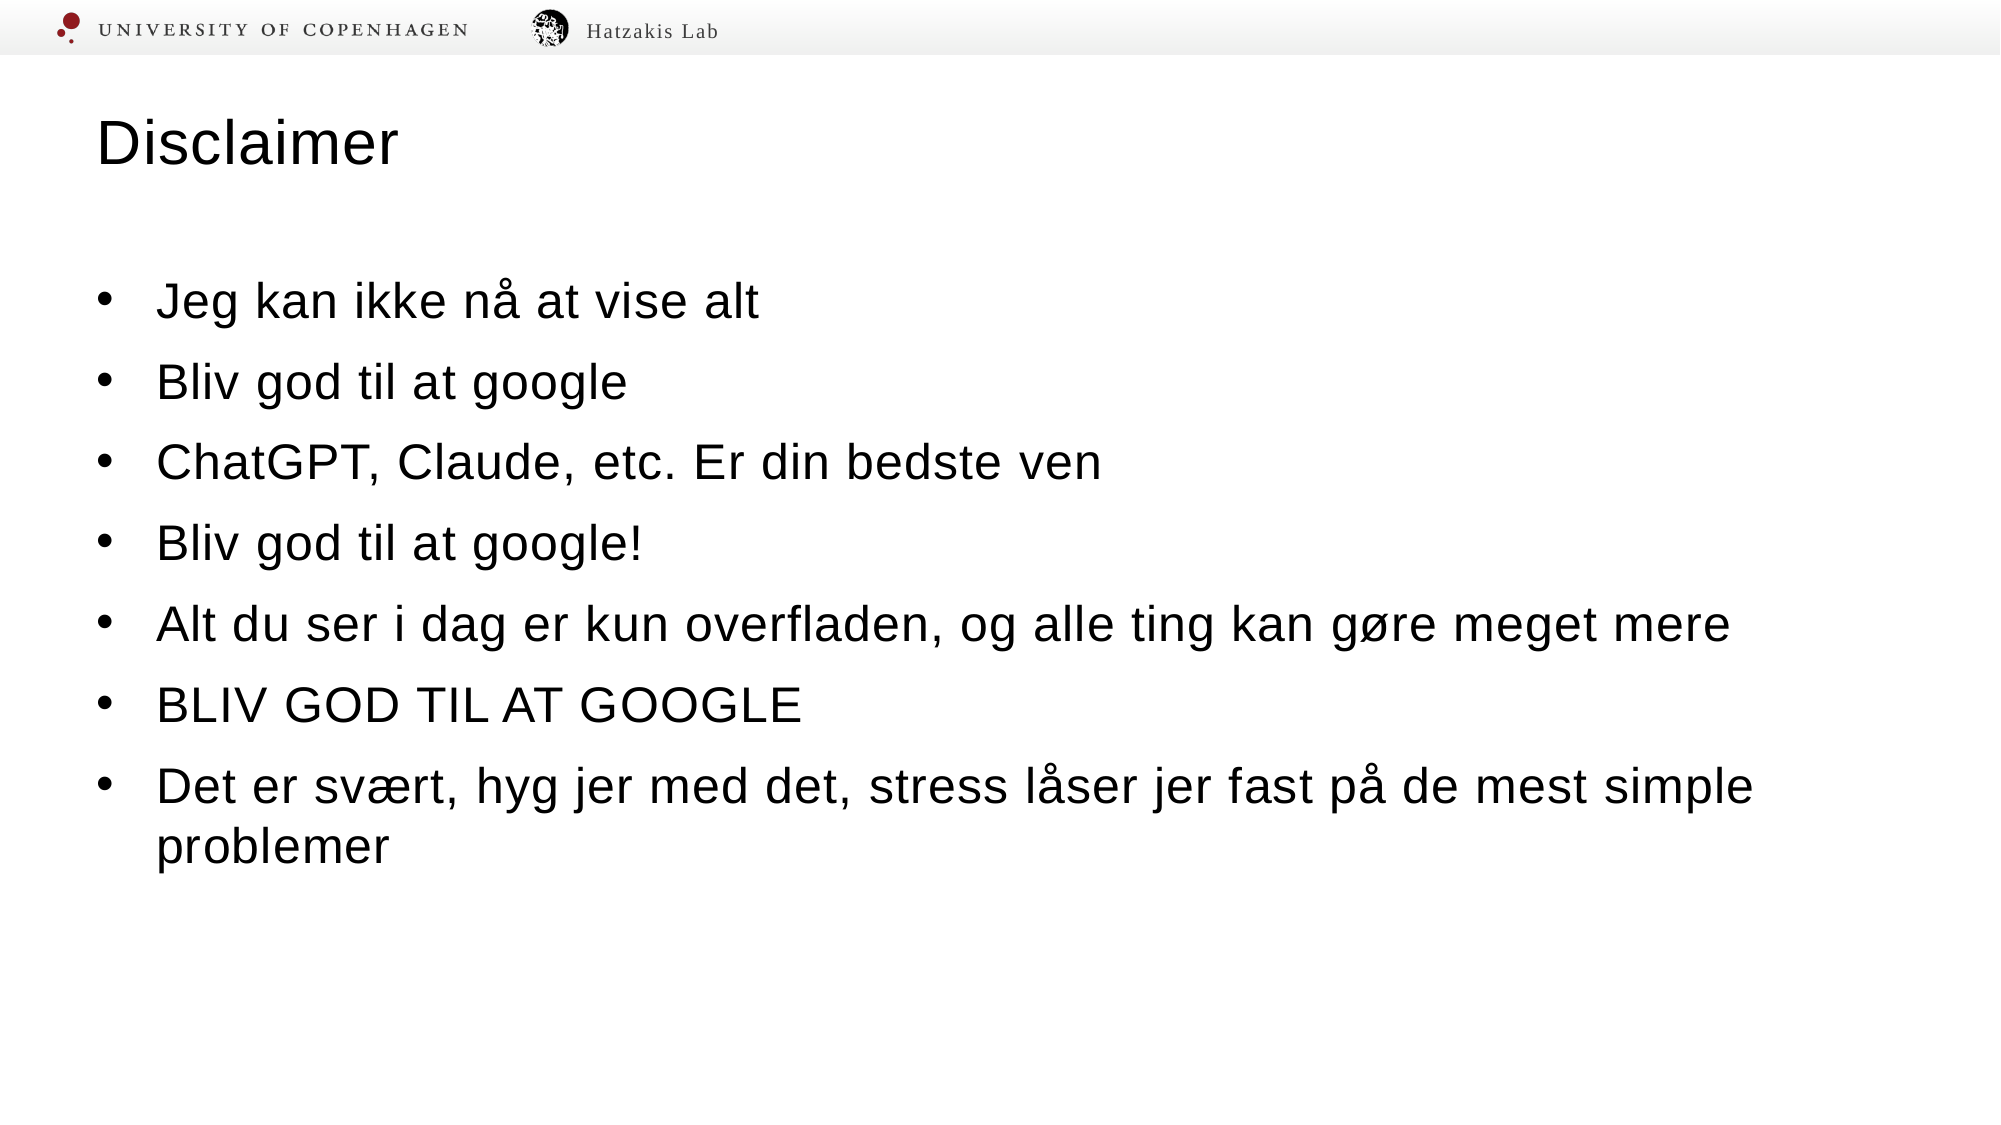

# Disclaimer
Jeg kan ikke nå at vise alt
Bliv god til at google
ChatGPT, Claude, etc. Er din bedste ven
Bliv god til at google!
Alt du ser i dag er kun overfladen, og alle ting kan gøre meget mere
BLIV GOD TIL AT GOOGLE
Det er svært, hyg jer med det, stress låser jer fast på de mest simple problemer